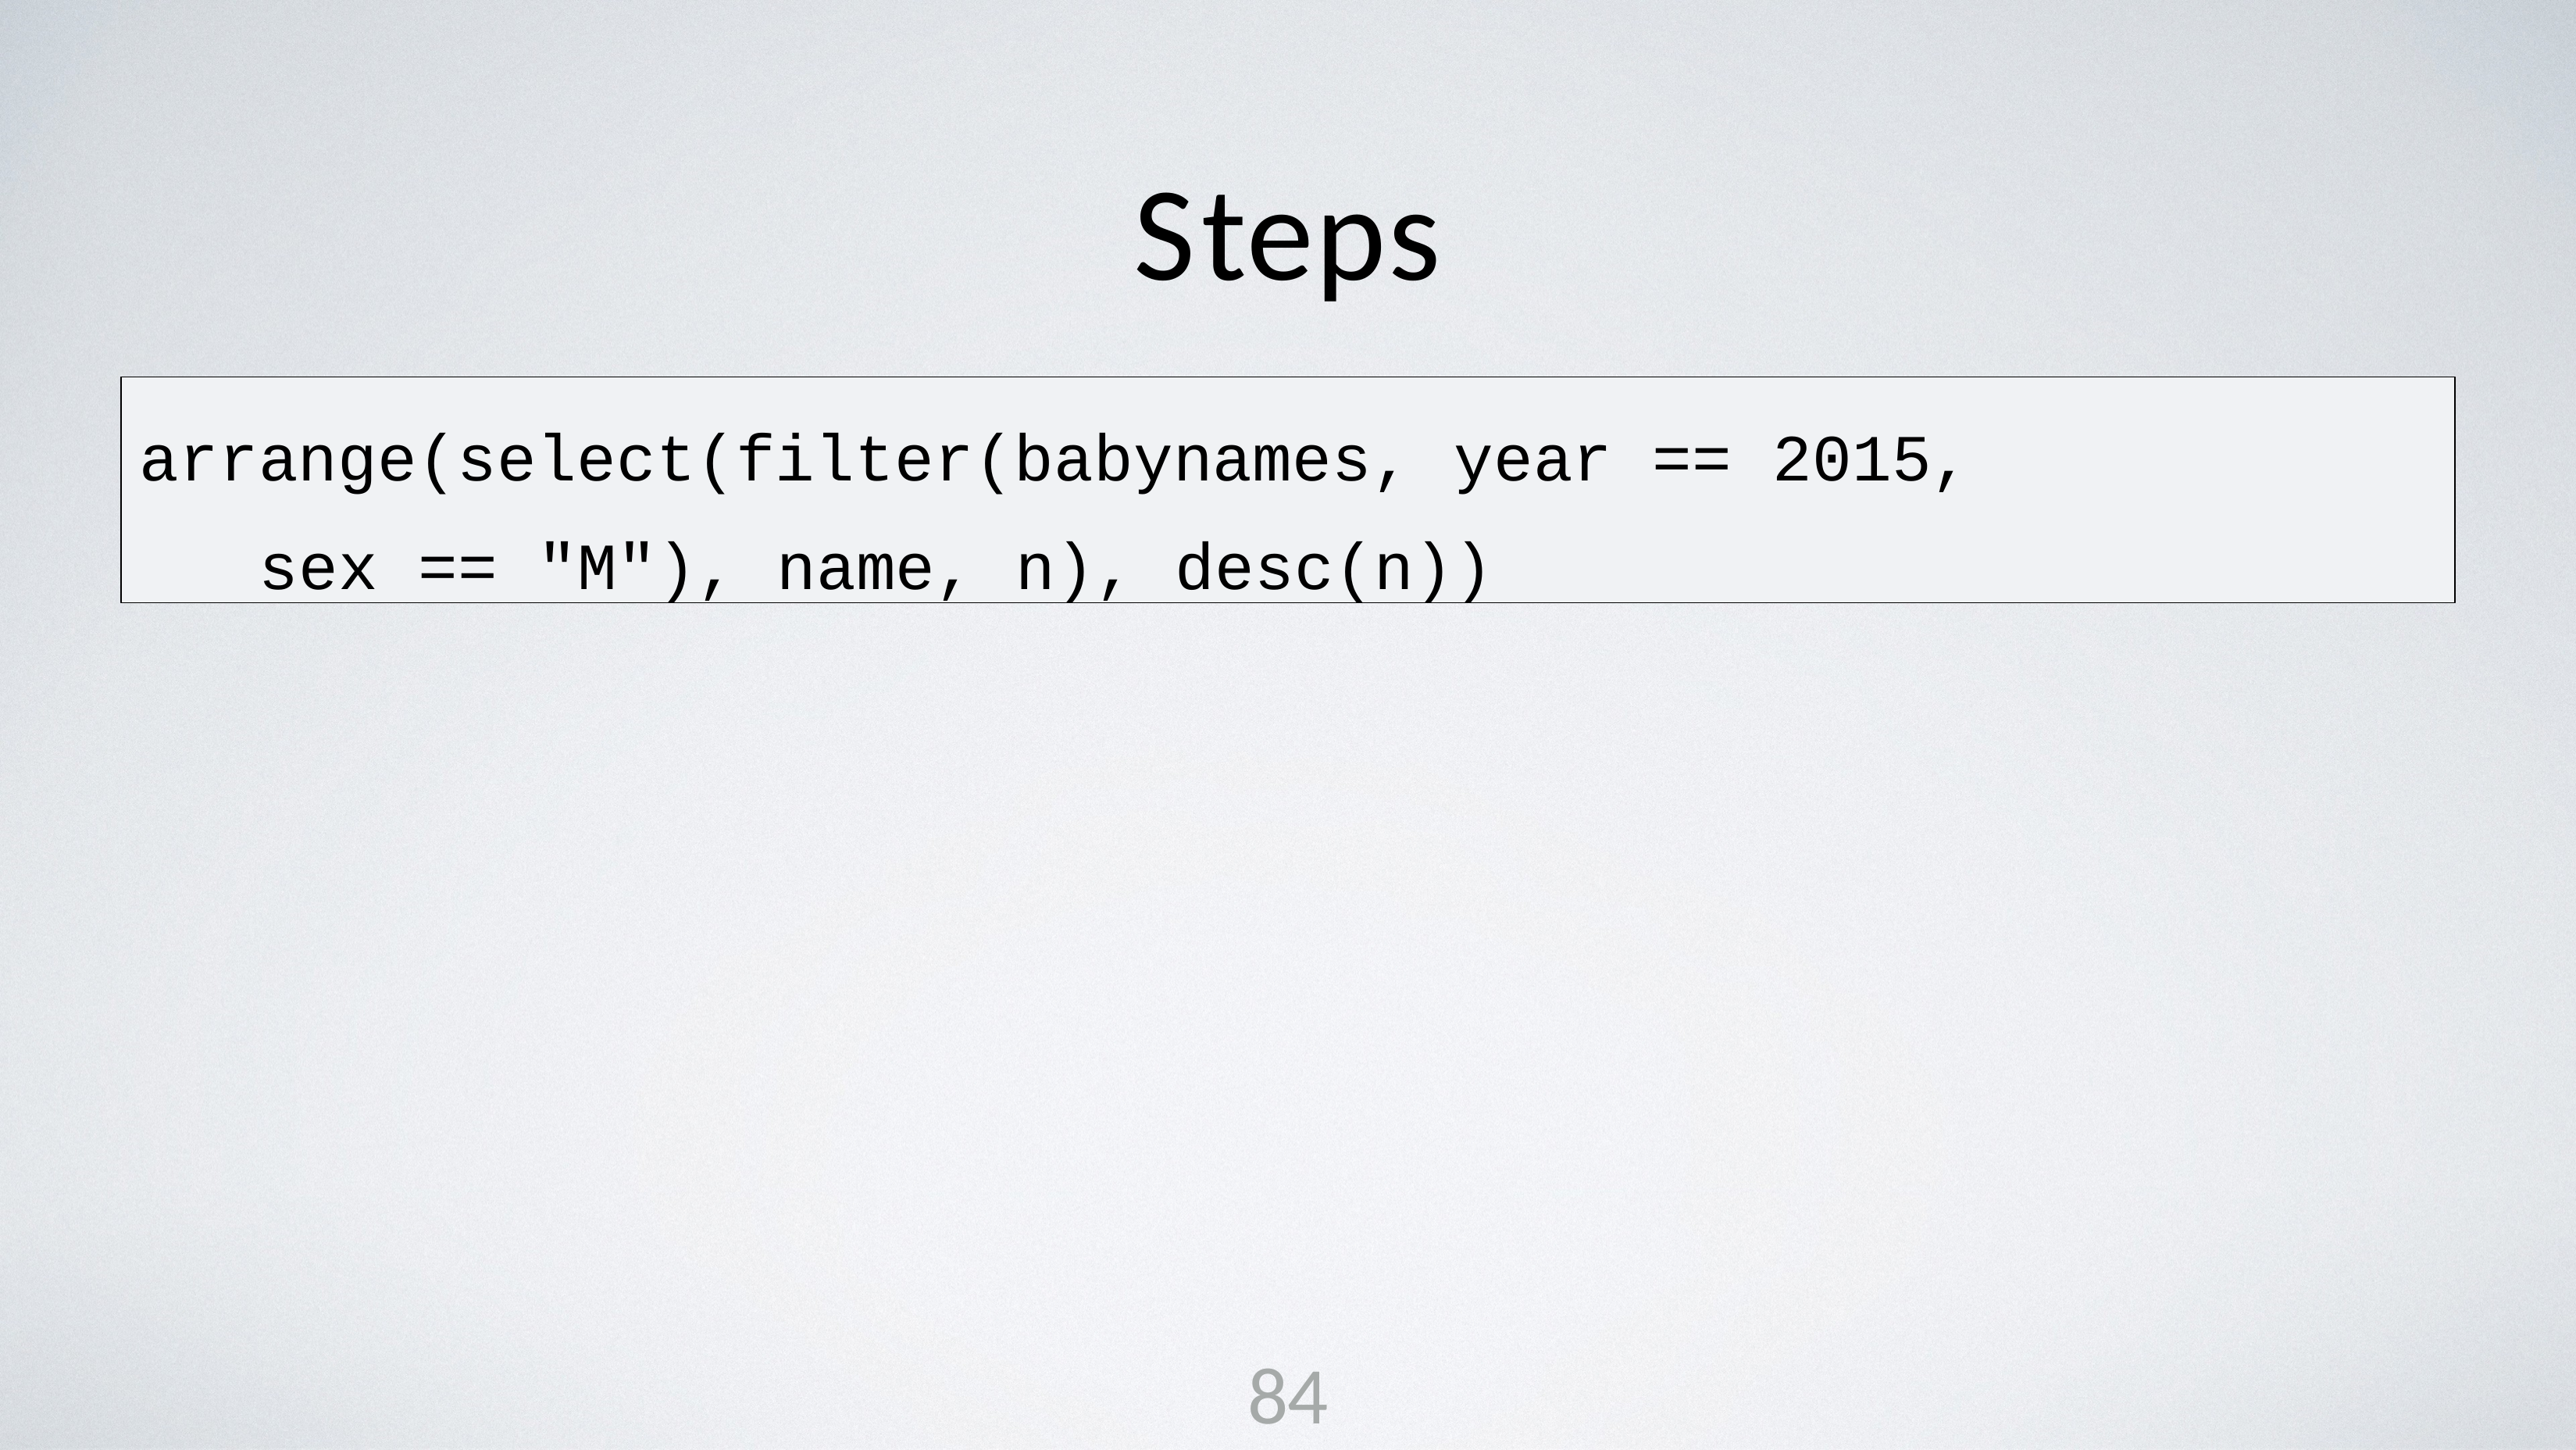

# Steps
arrange(select(filter(babynames, year == 2015,  sex == "M"), name, n), desc(n))
84